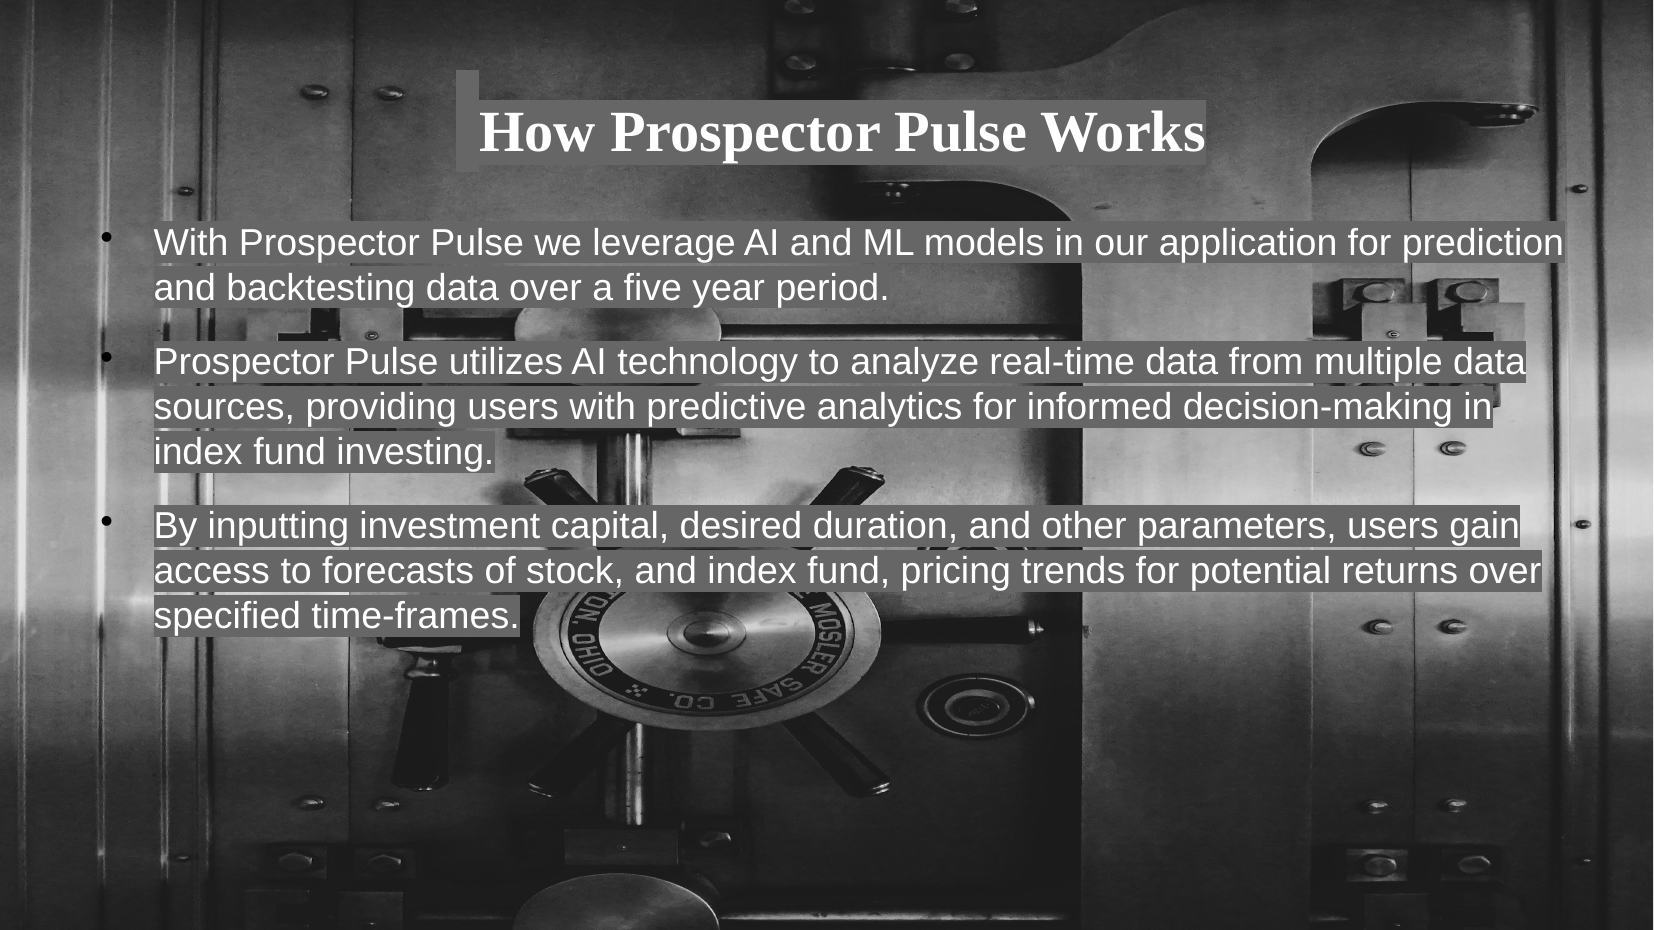

# How Prospector Pulse Works
With Prospector Pulse we leverage AI and ML models in our application for prediction and backtesting data over a five year period.
Prospector Pulse utilizes AI technology to analyze real-time data from multiple data sources, providing users with predictive analytics for informed decision-making in index fund investing.
By inputting investment capital, desired duration, and other parameters, users gain access to forecasts of stock, and index fund, pricing trends for potential returns over specified time-frames.